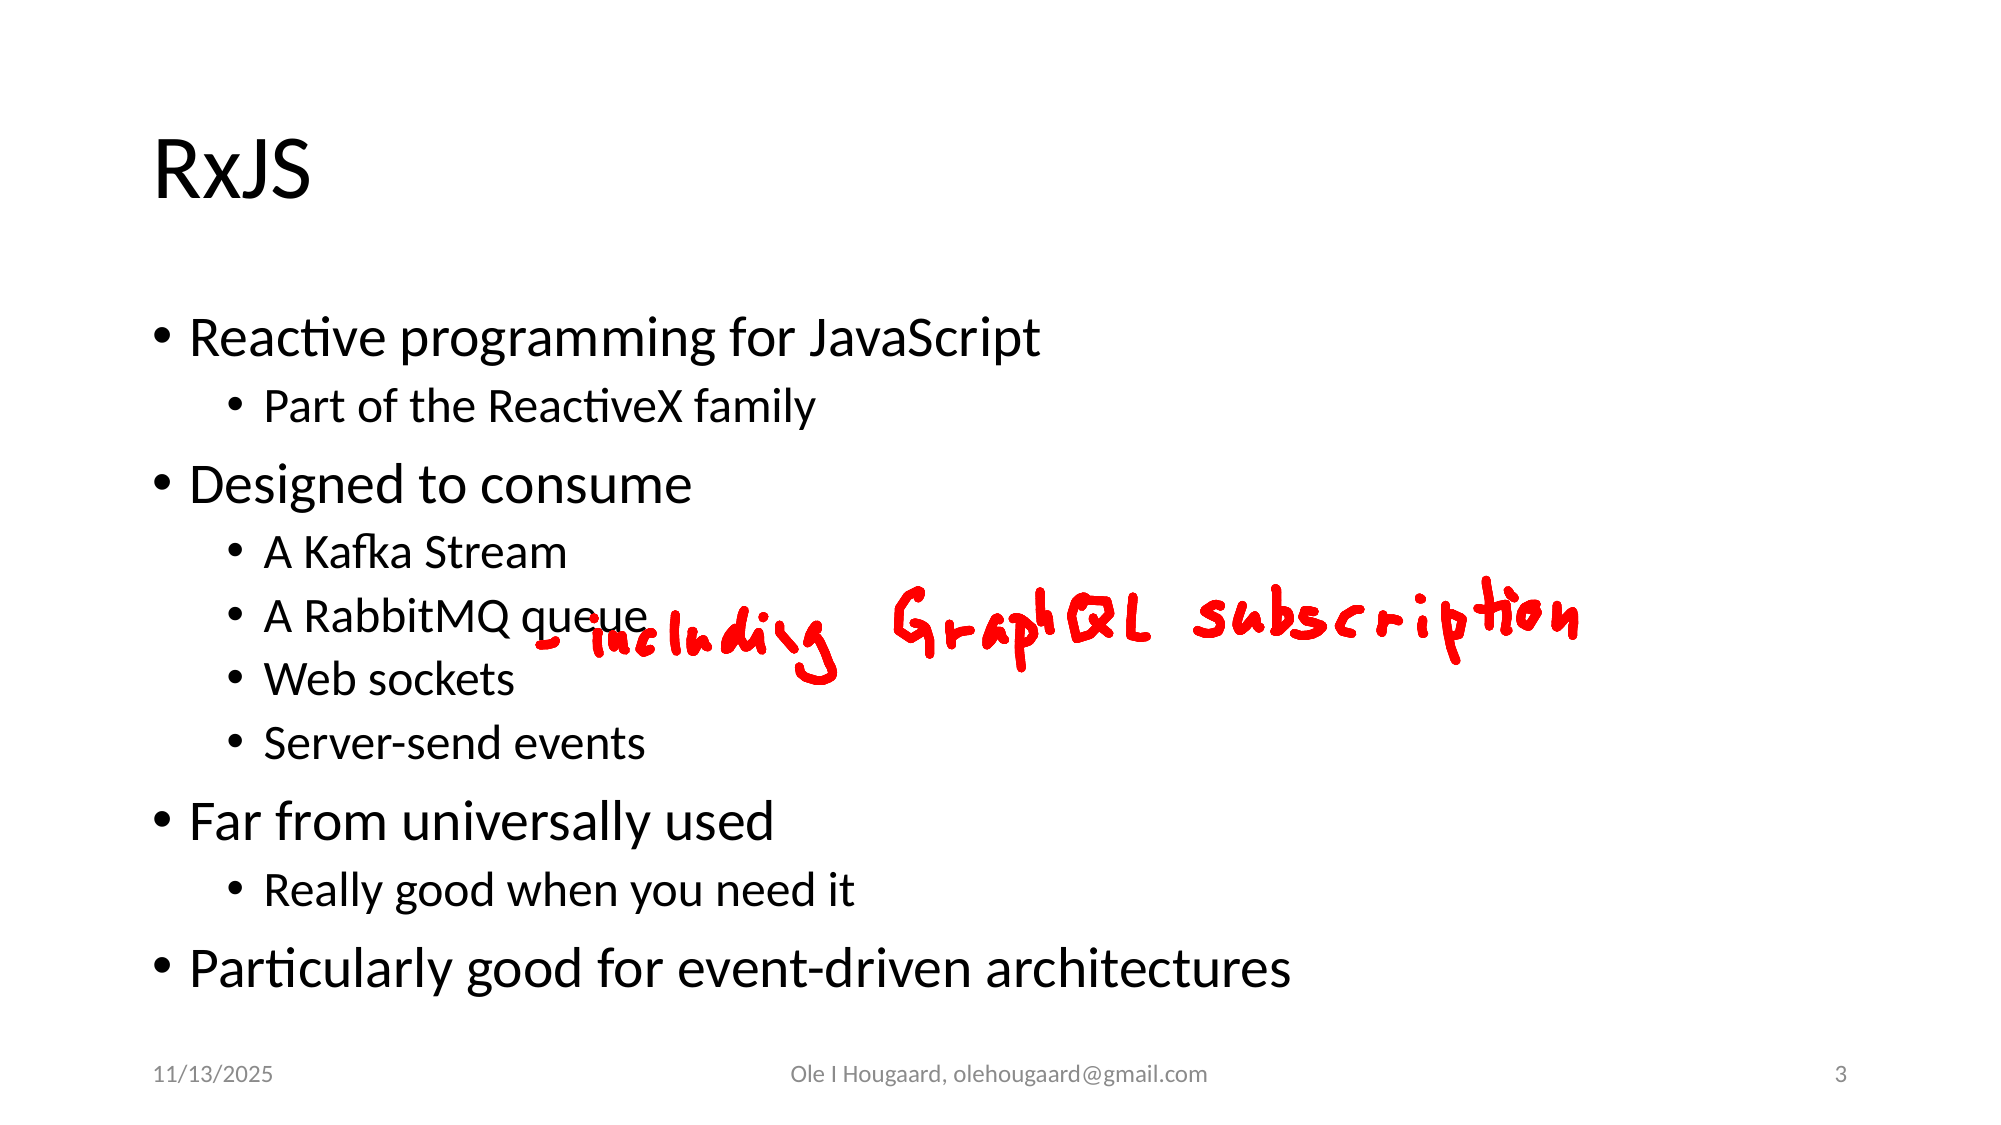

Ole I Hougaard, olehougaard@gmail.com
3
11/13/2025
# RxJS
Reactive programming for JavaScript
Part of the ReactiveX family
Designed to consume
A Kafka Stream
A RabbitMQ queue
Web sockets
Server-send events
Far from universally used
Really good when you need it
Particularly good for event-driven architectures